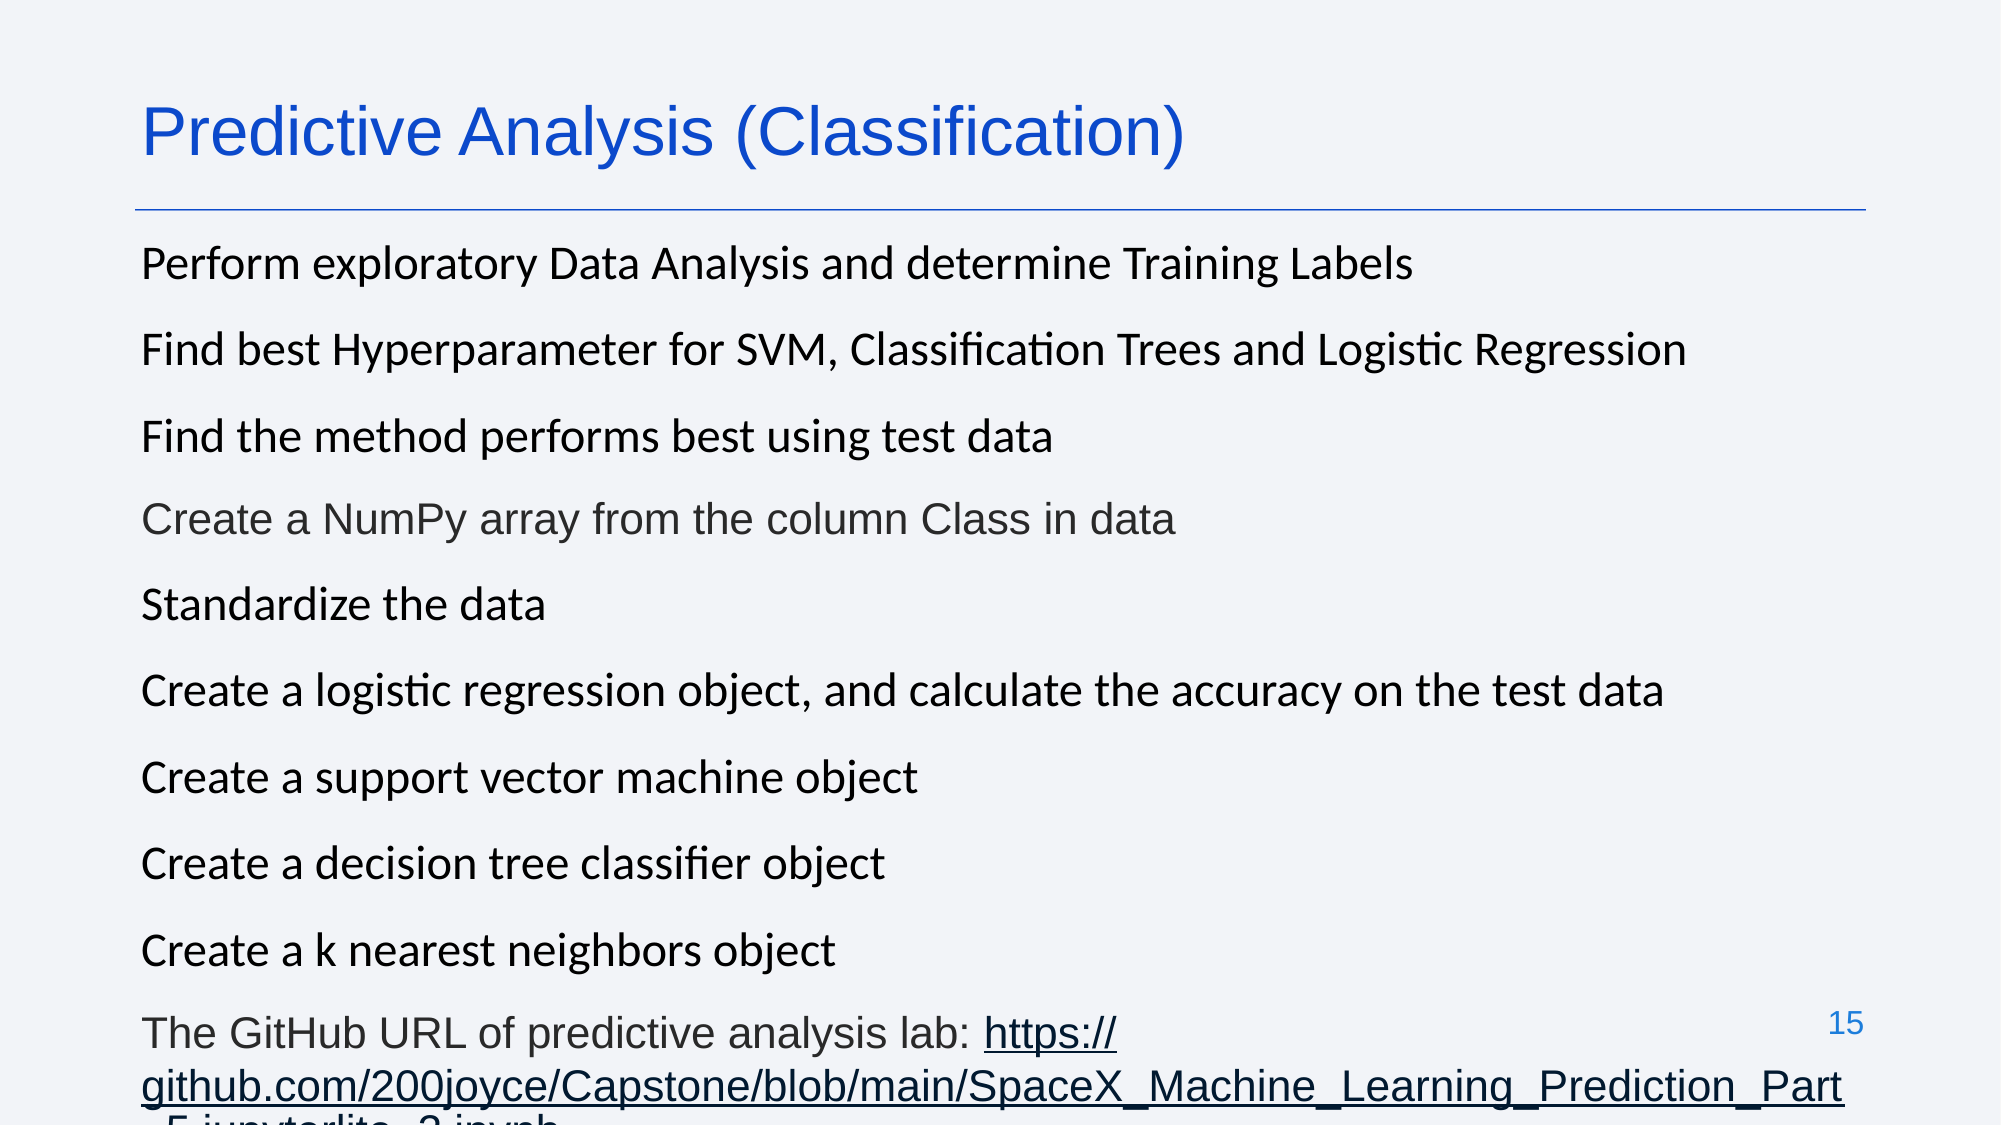

Predictive Analysis (Classification)
Perform exploratory Data Analysis and determine Training Labels
Find best Hyperparameter for SVM, Classification Trees and Logistic Regression
Find the method performs best using test data
Create a NumPy array from the column Class in data
Standardize the data
Create a logistic regression object, and calculate the accuracy on the test data
Create a support vector machine object
Create a decision tree classifier object
Create a k nearest neighbors object
The GitHub URL of predictive analysis lab: https://github.com/200joyce/Capstone/blob/main/SpaceX_Machine_Learning_Prediction_Part_5.jupyterlite_2.ipynb

15